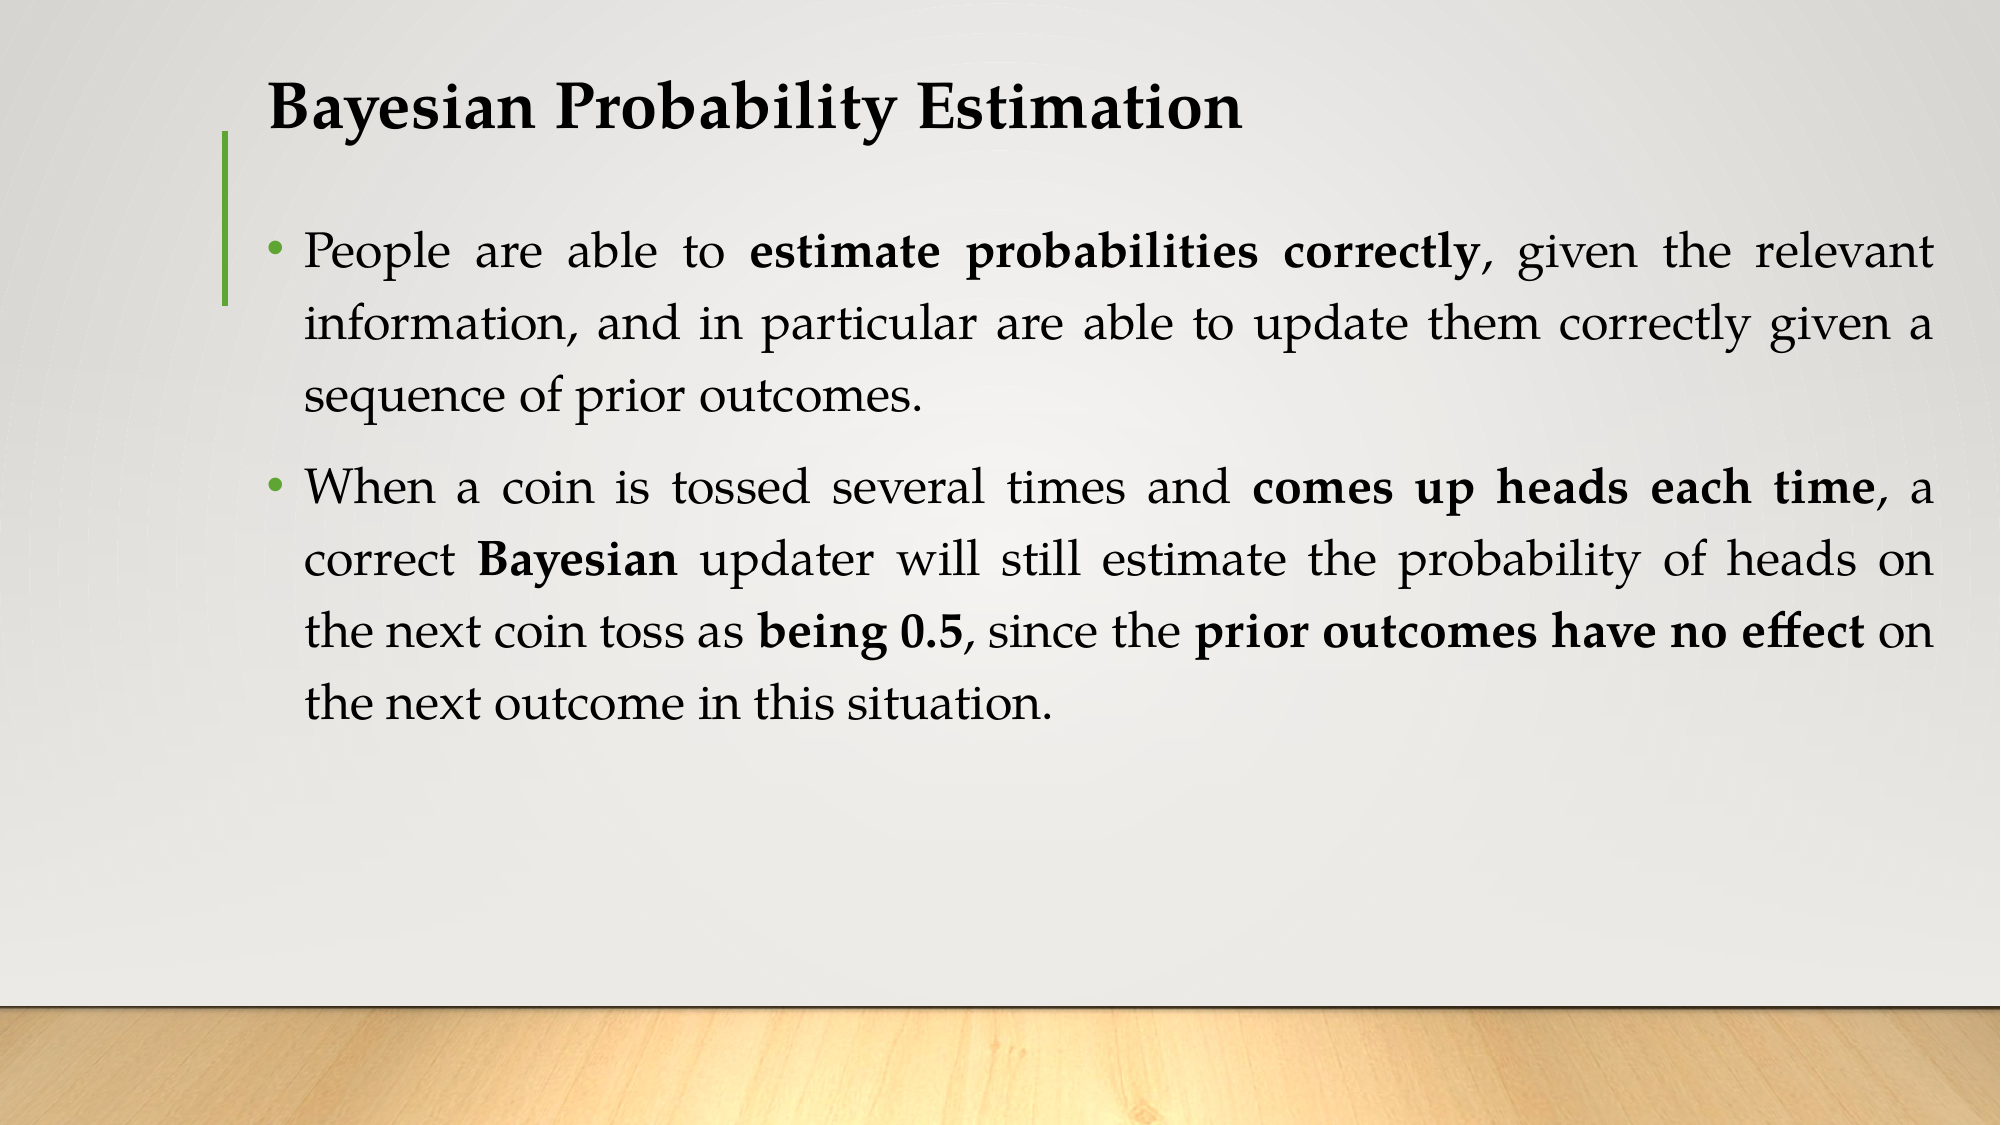

# Bayesian Probability Estimation
People are able to estimate probabilities correctly, given the relevant information, and in particular are able to update them correctly given a sequence of prior outcomes.
When a coin is tossed several times and comes up heads each time, a correct Bayesian updater will still estimate the probability of heads on the next coin toss as being 0.5, since the prior outcomes have no effect on the next outcome in this situation.